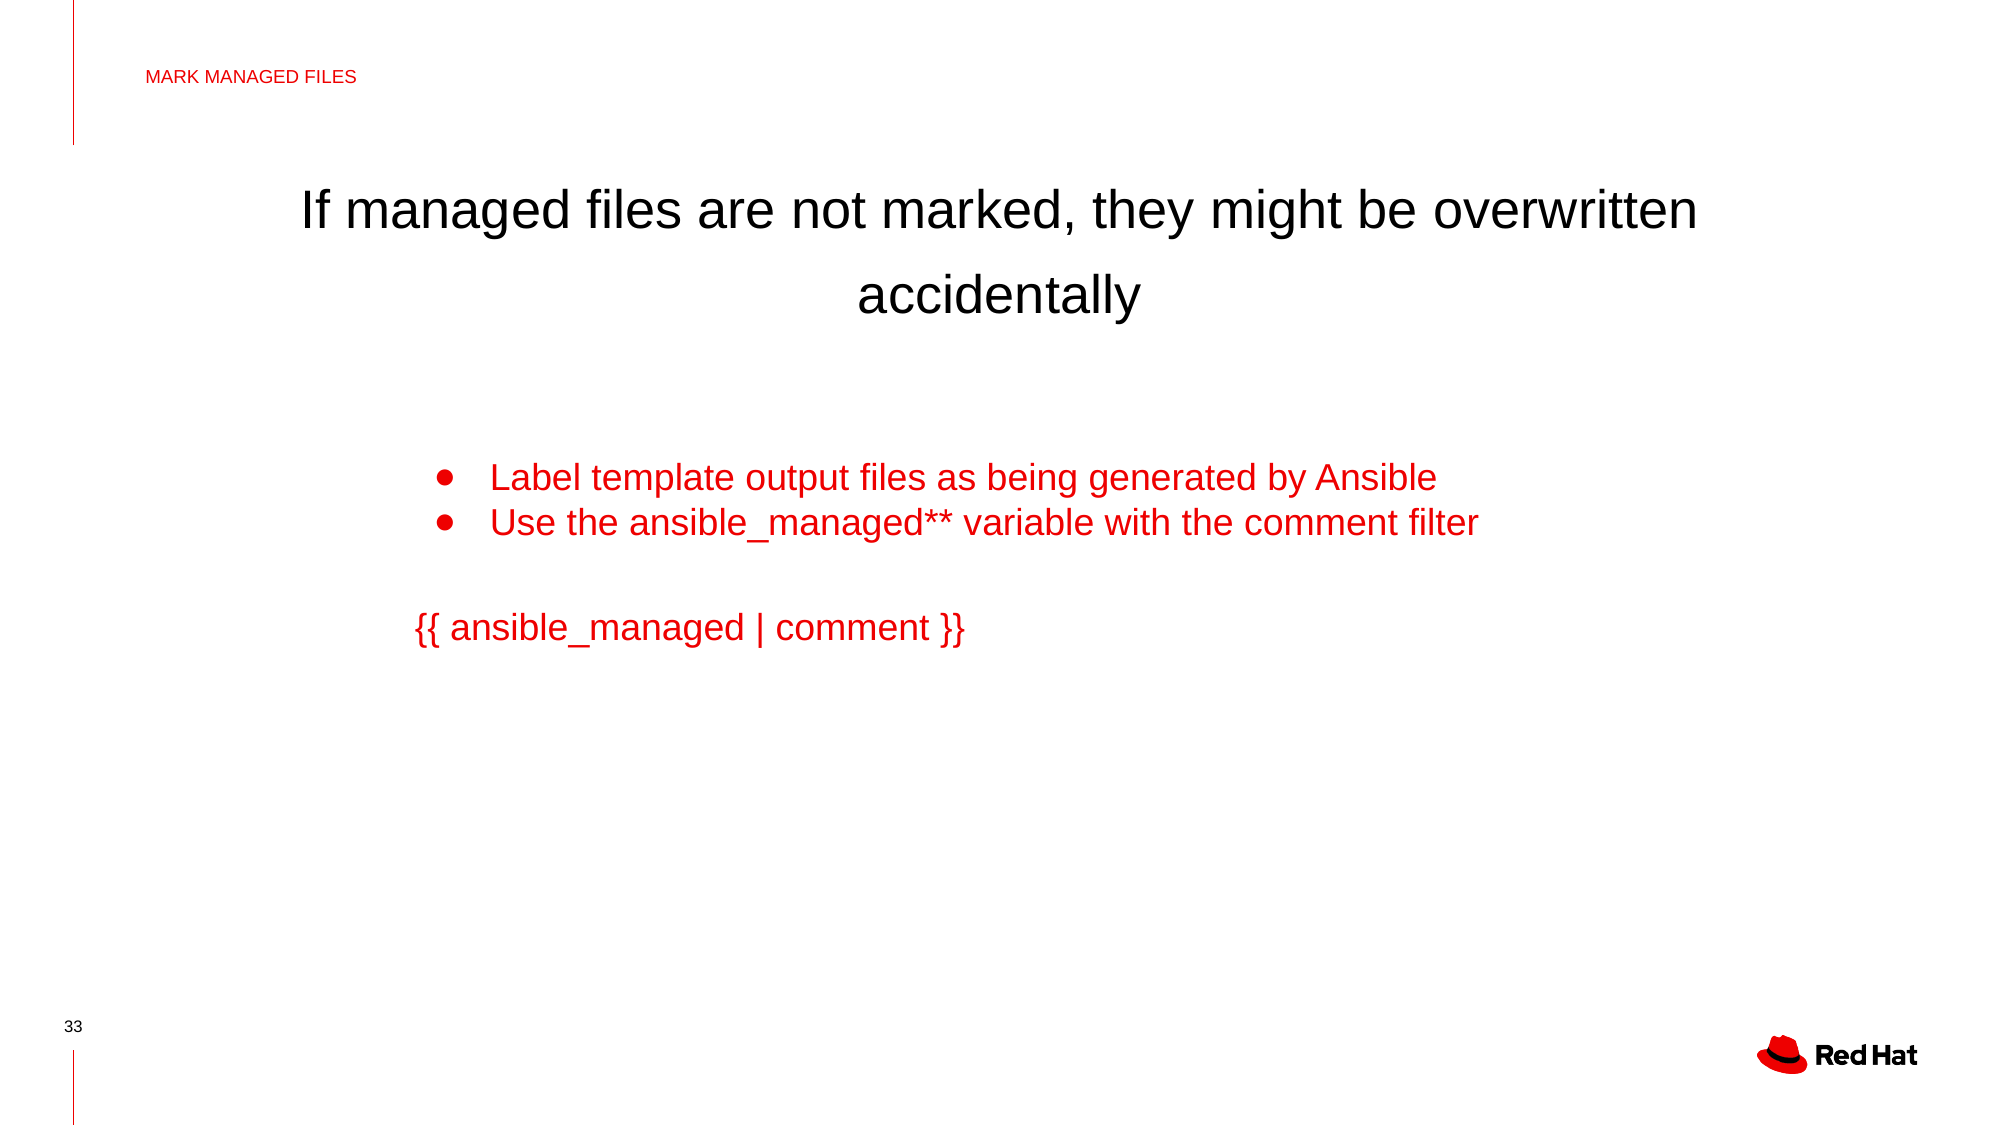

MARK MANAGED FILES
# If managed files are not marked, they might be overwritten accidentally
Label template output files as being generated by Ansible
Use the ansible_managed** variable with the comment filter

{{ ansible_managed | comment }}

33